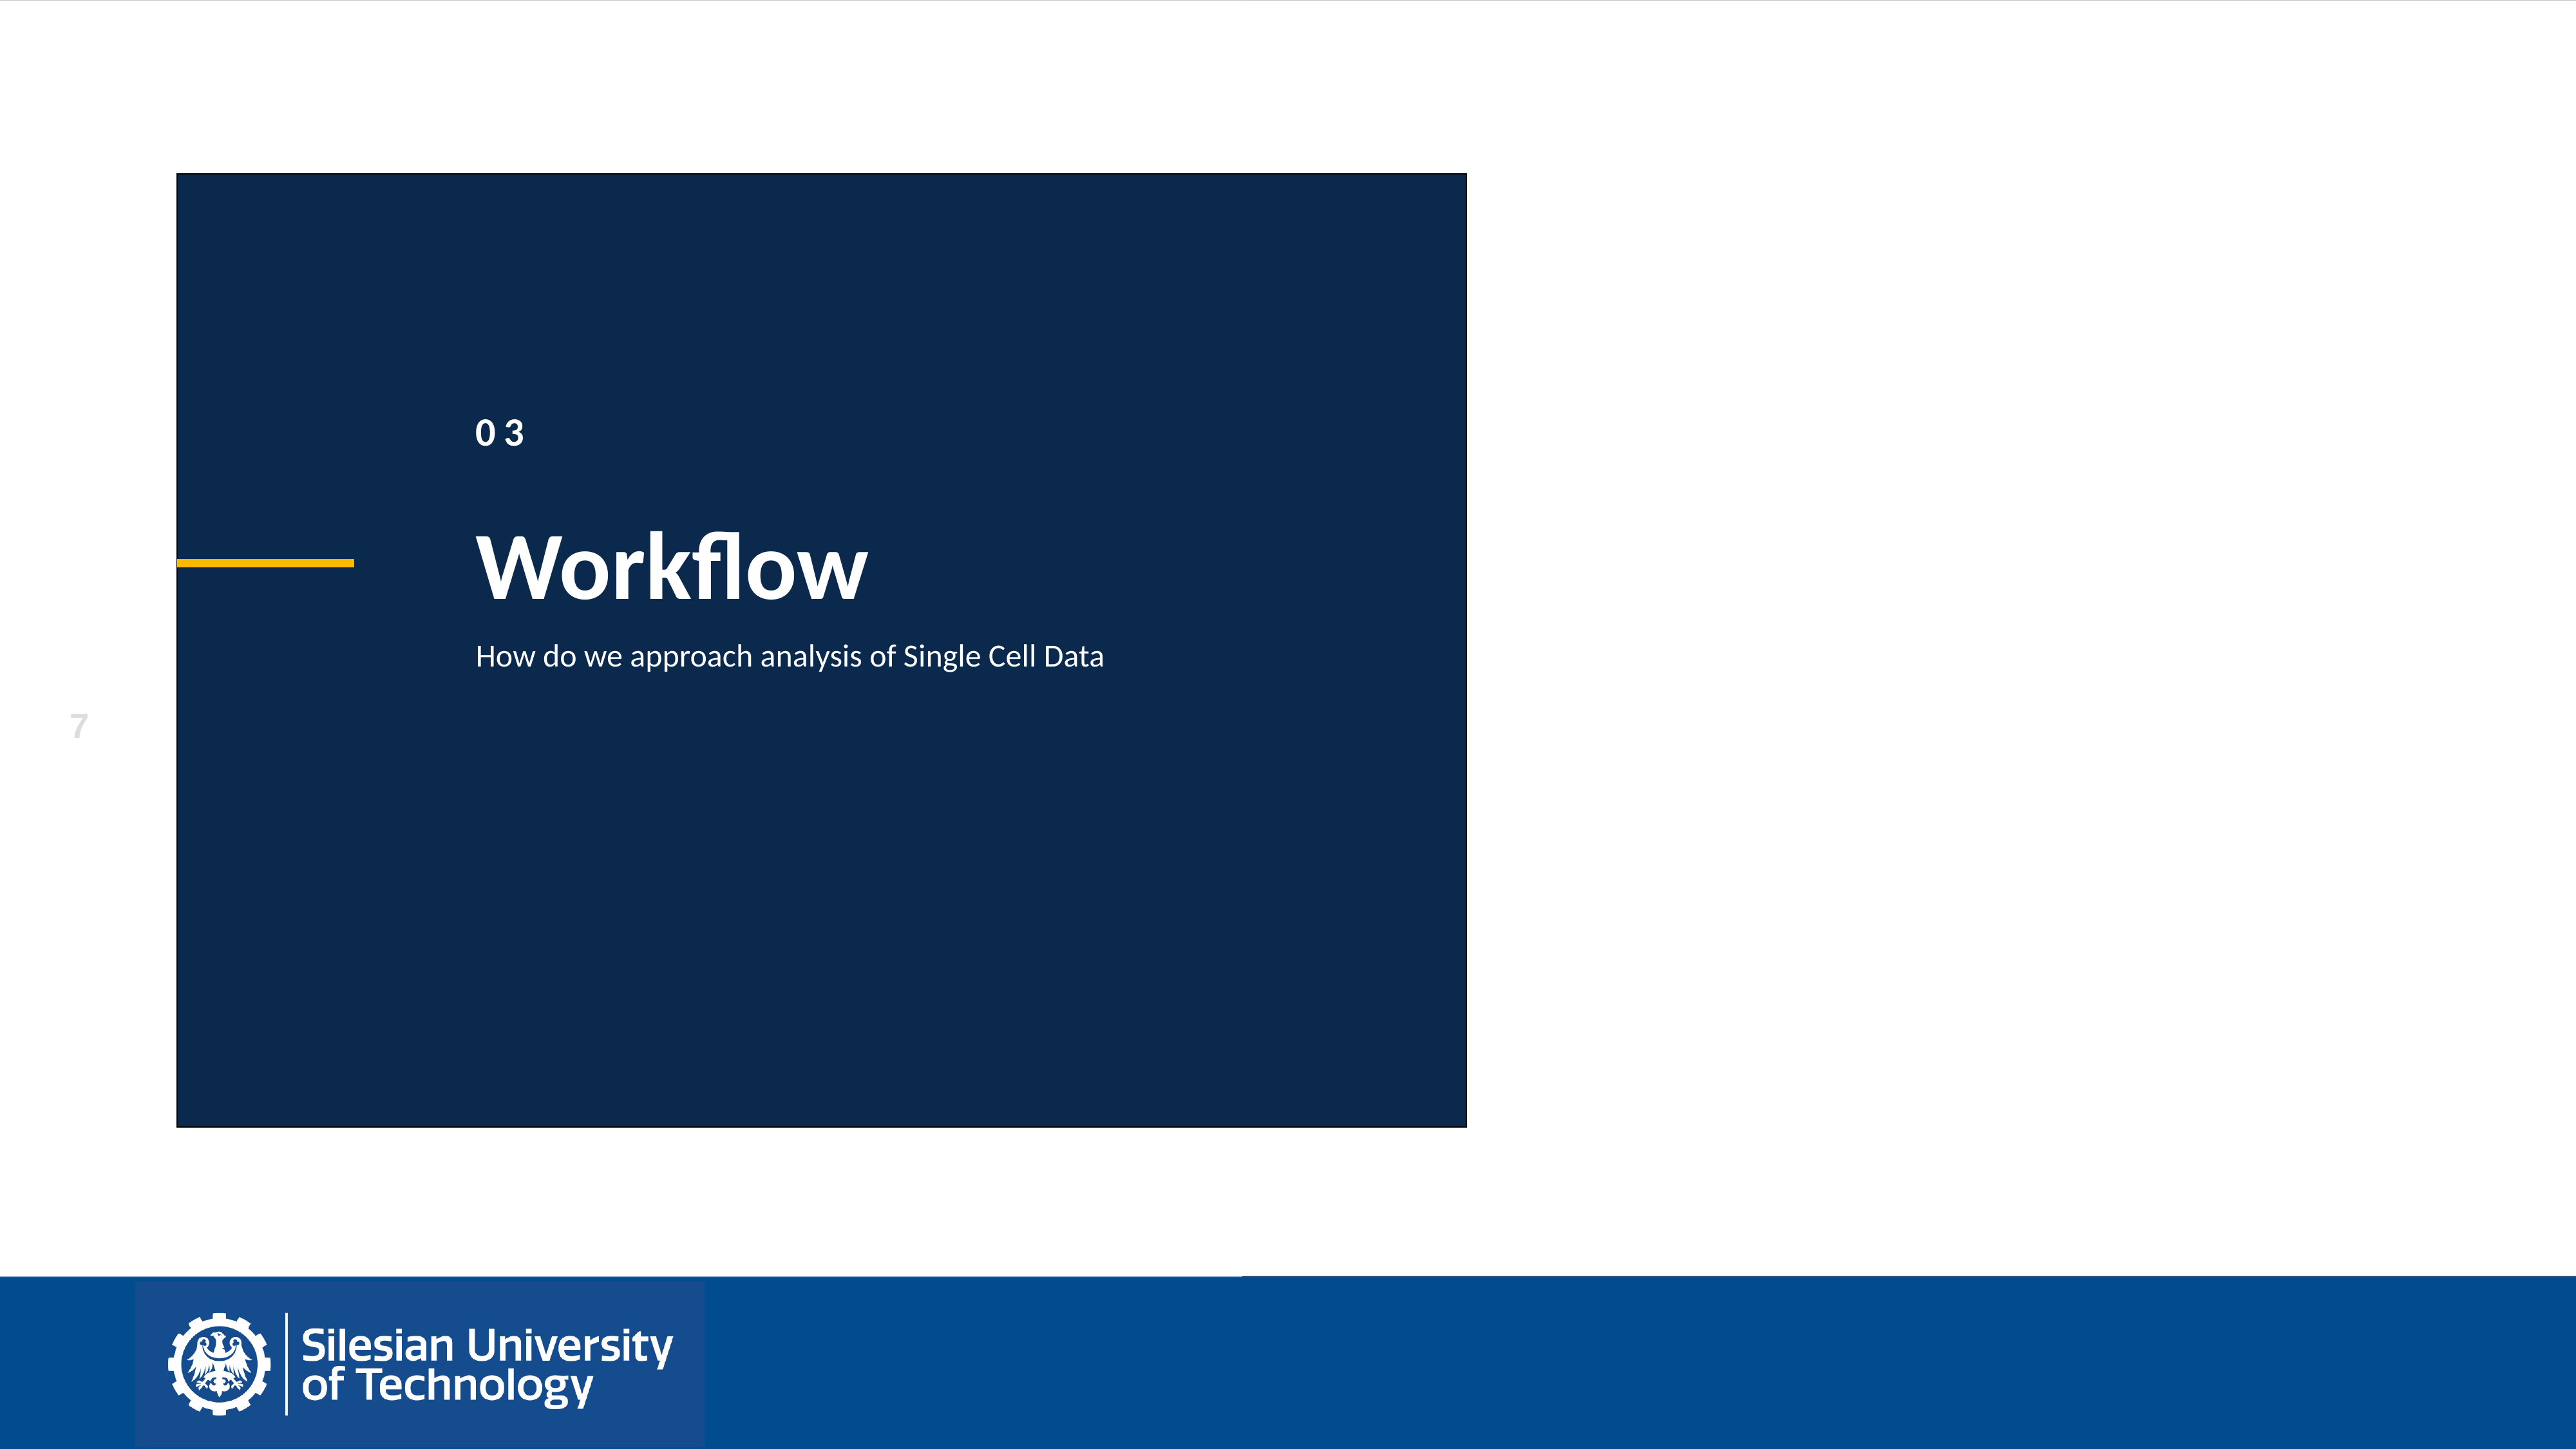

03
Workflow
How do we approach analysis of Single Cell Data